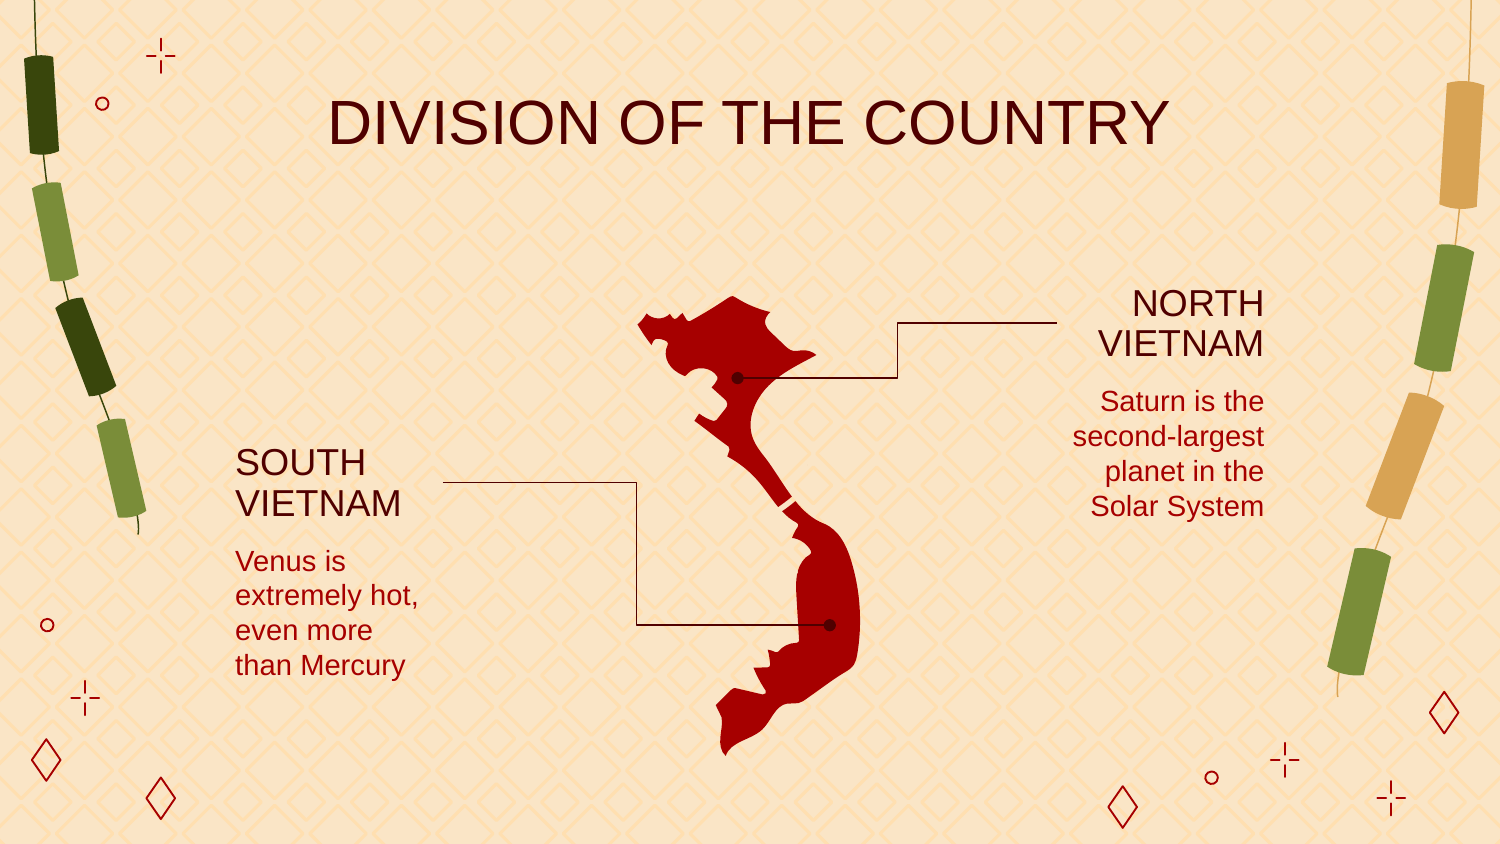

# DIVISION OF THE COUNTRY

NORTH VIETNAM

Saturn is the second-largest planet in the Solar System
SOUTH VIETNAM

Venus is extremely hot, even more than Mercury